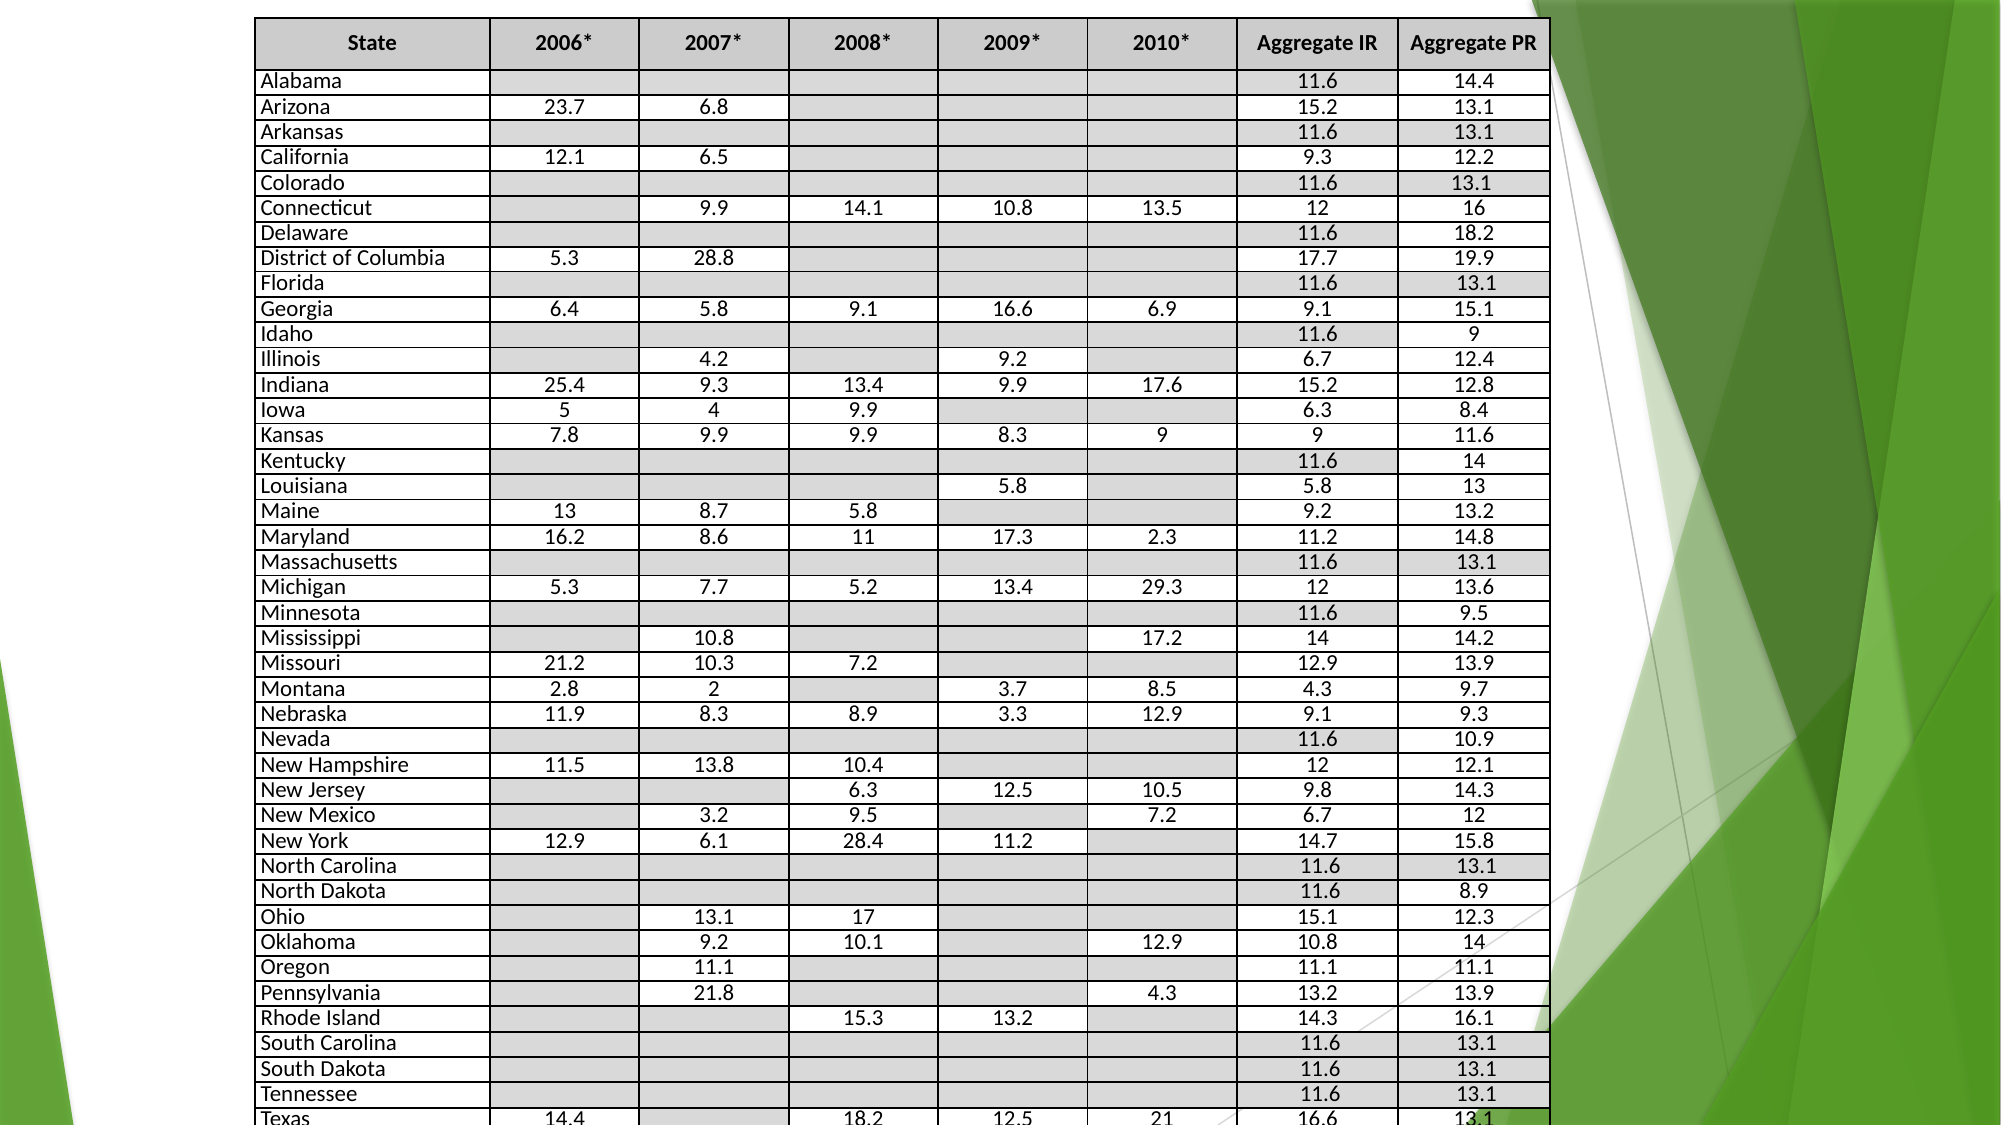

| State | 2006\* | 2007\* | 2008\* | 2009\* | 2010\* | Aggregate IR | Aggregate PR |
| --- | --- | --- | --- | --- | --- | --- | --- |
| Alabama |  |  |  |  |  | 11.6 | 14.4 |
| Arizona | 23.7 | 6.8 |  |  |  | 15.2 | 13.1 |
| Arkansas |  |  |  |  |  | 11.6 | 13.1 |
| California | 12.1 | 6.5 |  |  |  | 9.3 | 12.2 |
| Colorado |  |  |  |  |  | 11.6 | 13.1 |
| Connecticut |  | 9.9 | 14.1 | 10.8 | 13.5 | 12 | 16 |
| Delaware |  |  |  |  |  | 11.6 | 18.2 |
| District of Columbia | 5.3 | 28.8 |  |  |  | 17.7 | 19.9 |
| Florida |  |  |  |  |  | 11.6 | 13.1 |
| Georgia | 6.4 | 5.8 | 9.1 | 16.6 | 6.9 | 9.1 | 15.1 |
| Idaho |  |  |  |  |  | 11.6 | 9 |
| Illinois |  | 4.2 |  | 9.2 |  | 6.7 | 12.4 |
| Indiana | 25.4 | 9.3 | 13.4 | 9.9 | 17.6 | 15.2 | 12.8 |
| Iowa | 5 | 4 | 9.9 |  |  | 6.3 | 8.4 |
| Kansas | 7.8 | 9.9 | 9.9 | 8.3 | 9 | 9 | 11.6 |
| Kentucky |  |  |  |  |  | 11.6 | 14 |
| Louisiana |  |  |  | 5.8 |  | 5.8 | 13 |
| Maine | 13 | 8.7 | 5.8 |  |  | 9.2 | 13.2 |
| Maryland | 16.2 | 8.6 | 11 | 17.3 | 2.3 | 11.2 | 14.8 |
| Massachusetts |  |  |  |  |  | 11.6 | 13.1 |
| Michigan | 5.3 | 7.7 | 5.2 | 13.4 | 29.3 | 12 | 13.6 |
| Minnesota |  |  |  |  |  | 11.6 | 9.5 |
| Mississippi |  | 10.8 |  |  | 17.2 | 14 | 14.2 |
| Missouri | 21.2 | 10.3 | 7.2 |  |  | 12.9 | 13.9 |
| Montana | 2.8 | 2 |  | 3.7 | 8.5 | 4.3 | 9.7 |
| Nebraska | 11.9 | 8.3 | 8.9 | 3.3 | 12.9 | 9.1 | 9.3 |
| Nevada |  |  |  |  |  | 11.6 | 10.9 |
| New Hampshire | 11.5 | 13.8 | 10.4 |  |  | 12 | 12.1 |
| New Jersey |  |  | 6.3 | 12.5 | 10.5 | 9.8 | 14.3 |
| New Mexico |  | 3.2 | 9.5 |  | 7.2 | 6.7 | 12 |
| New York | 12.9 | 6.1 | 28.4 | 11.2 |  | 14.7 | 15.8 |
| North Carolina |  |  |  |  |  | 11.6 | 13.1 |
| North Dakota |  |  |  |  |  | 11.6 | 8.9 |
| Ohio |  | 13.1 | 17 |  |  | 15.1 | 12.3 |
| Oklahoma |  | 9.2 | 10.1 |  | 12.9 | 10.8 | 14 |
| Oregon |  | 11.1 |  |  |  | 11.1 | 11.1 |
| Pennsylvania |  | 21.8 |  |  | 4.3 | 13.2 | 13.9 |
| Rhode Island |  |  | 15.3 | 13.2 |  | 14.3 | 16.1 |
| South Carolina |  |  |  |  |  | 11.6 | 13.1 |
| South Dakota |  |  |  |  |  | 11.6 | 13.1 |
| Tennessee |  |  |  |  |  | 11.6 | 13.1 |
| Texas | 14.4 |  | 18.2 | 12.5 | 21 | 16.6 | 13.1 |
| Utah |  | 15.4 | 11.9 | 5.6 | 9.3 | 10.4 | 10.2 |
| Vermont | 13.5 | 4.4 | 8.5 | 21.2 | 10.4 | 11.5 | 13.8 |
| Virginia |  |  |  |  |  | 11.6 | 13.6 |
| Washington |  |  |  | 7.9 | 5.6 | 6.8 | 10.8 |
| West Virginia |  | 11.8 |  |  |  | 11.8 | 12.7 |
| Wisconsin | 12.3 |  |  |  |  | 12.3 | 10.6 |
| Wyoming |  |  |  |  |  | 11.6 | 9.5 |